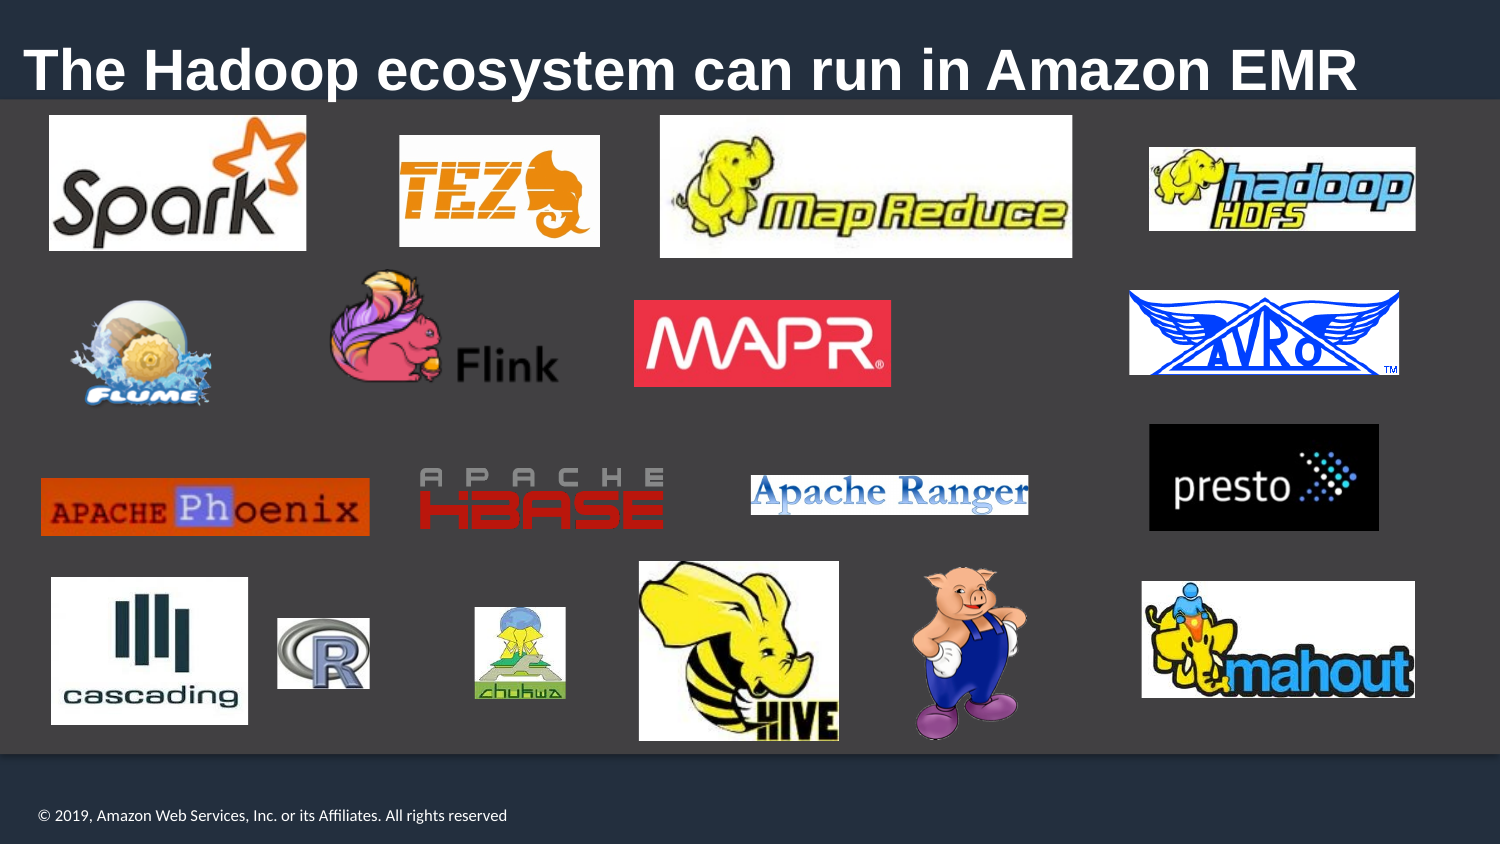

# The Hadoop ecosystem can run in Amazon EMR